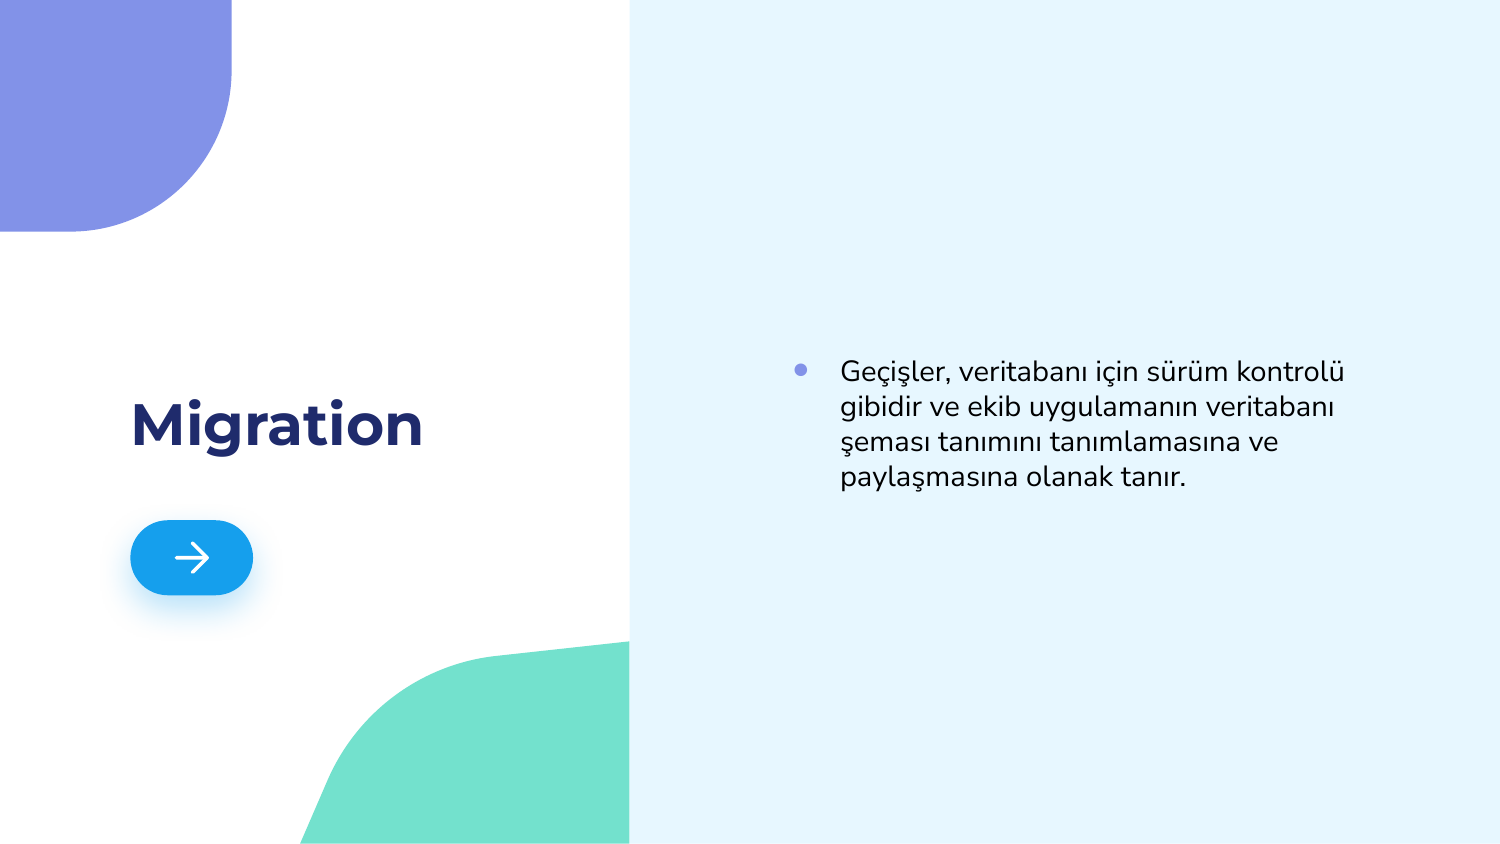

Geçişler, veritabanı için sürüm kontrolü gibidir ve ekib uygulamanın veritabanı şeması tanımını tanımlamasına ve paylaşmasına olanak tanır.
# Migration